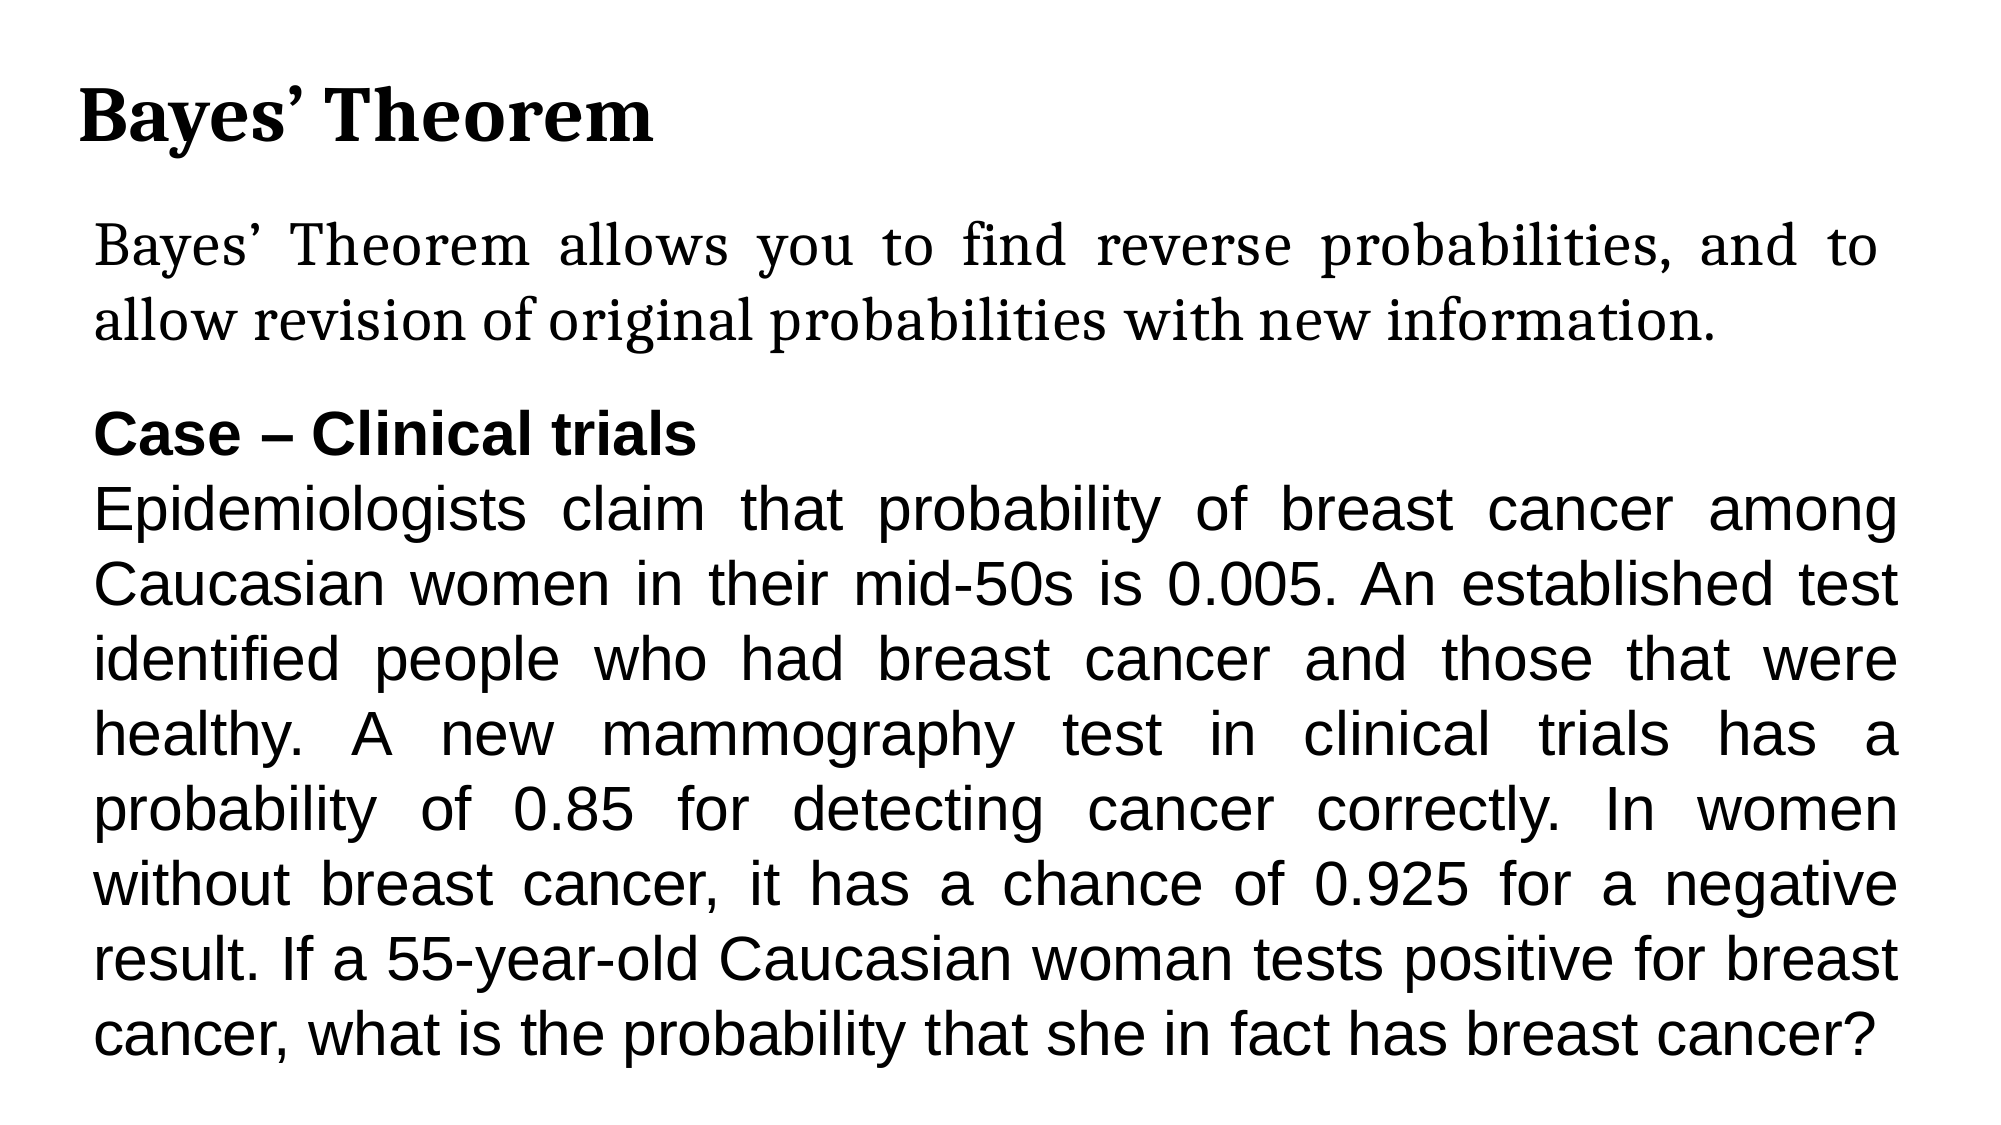

Bayes’ Theorem
Bayes’ Theorem allows you to find reverse probabilities, and to allow revision of original probabilities with new information.
Case – Clinical trials
Epidemiologists claim that probability of breast cancer among Caucasian women in their mid-50s is 0.005. An established test identified people who had breast cancer and those that were healthy. A new mammography test in clinical trials has a probability of 0.85 for detecting cancer correctly. In women without breast cancer, it has a chance of 0.925 for a negative result. If a 55-year-old Caucasian woman tests positive for breast cancer, what is the probability that she in fact has breast cancer?